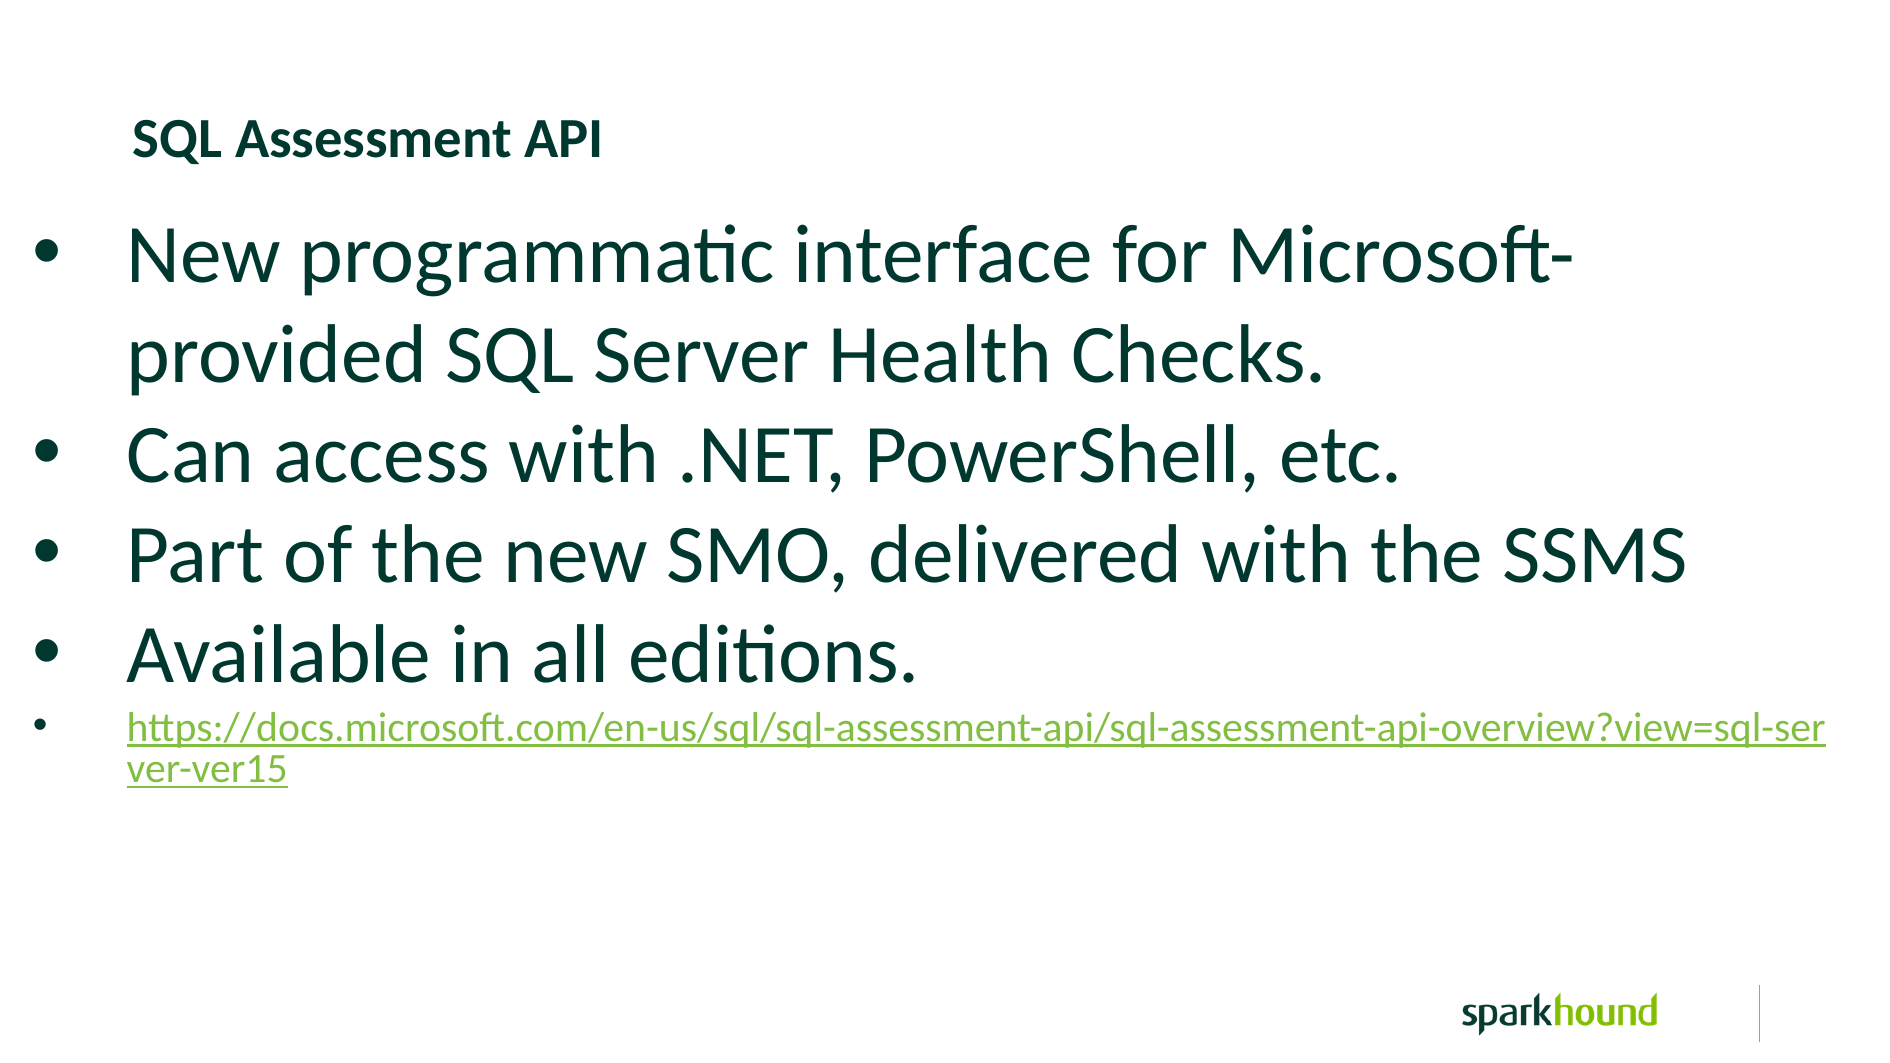

SQL Assessment API
New programmatic interface for Microsoft-provided SQL Server Health Checks.
Can access with .NET, PowerShell, etc.
Part of the new SMO, delivered with the SSMS
Available in all editions.
https://docs.microsoft.com/en-us/sql/sql-assessment-api/sql-assessment-api-overview?view=sql-server-ver15